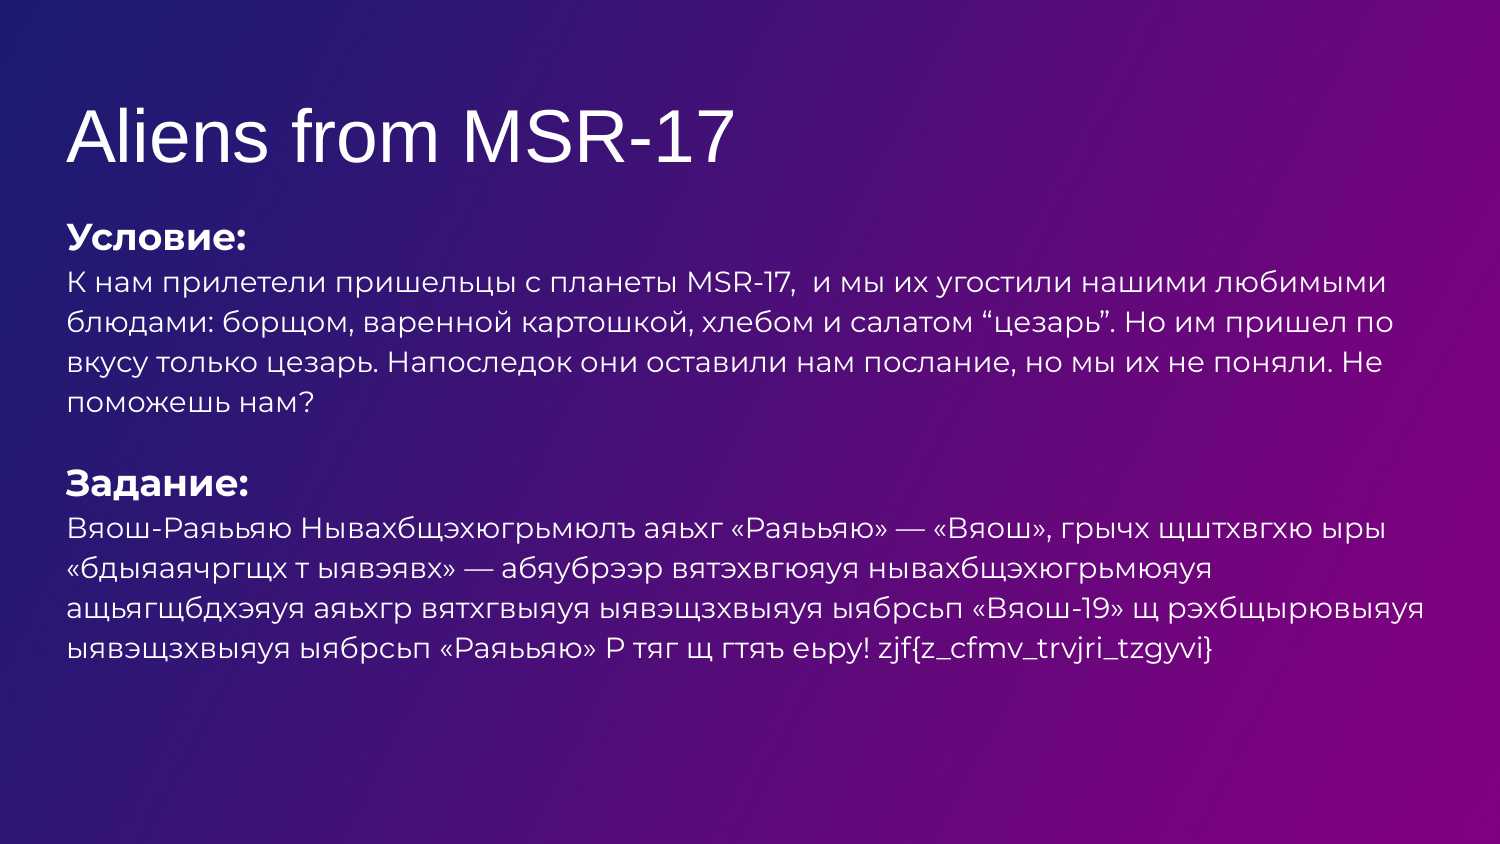

# Aliens from MSR-17
Условие:
К нам прилетели пришельцы с планеты MSR-17,  и мы их угостили нашими любимыми блюдами: борщом, варенной картошкой, хлебом и салатом “цезарь”. Но им пришел по вкусу только цезарь. Напоследок они оставили нам послание, но мы их не поняли. Не поможешь нам?
Задание:
Вяош-Раяььяю Нывахбщэхюгрьмюлъ аяьхг «Раяььяю» — «Вяош», грычх щштхвгхю ыры «бдыяаячргщх т ыявэявх» — абяубрээр вятэхвгюяуя нывахбщэхюгрьмюяуя ащьягщбдхэяуя аяьхгр вятхгвыяуя ыявэщзхвыяуя ыябрсьп «Вяош-19» щ рэхбщырювыяуя ыявэщзхвыяуя ыябрсьп «Раяььяю» Р тяг щ гтяъ еьру! zjf{z_cfmv_trvjri_tzgyvi}